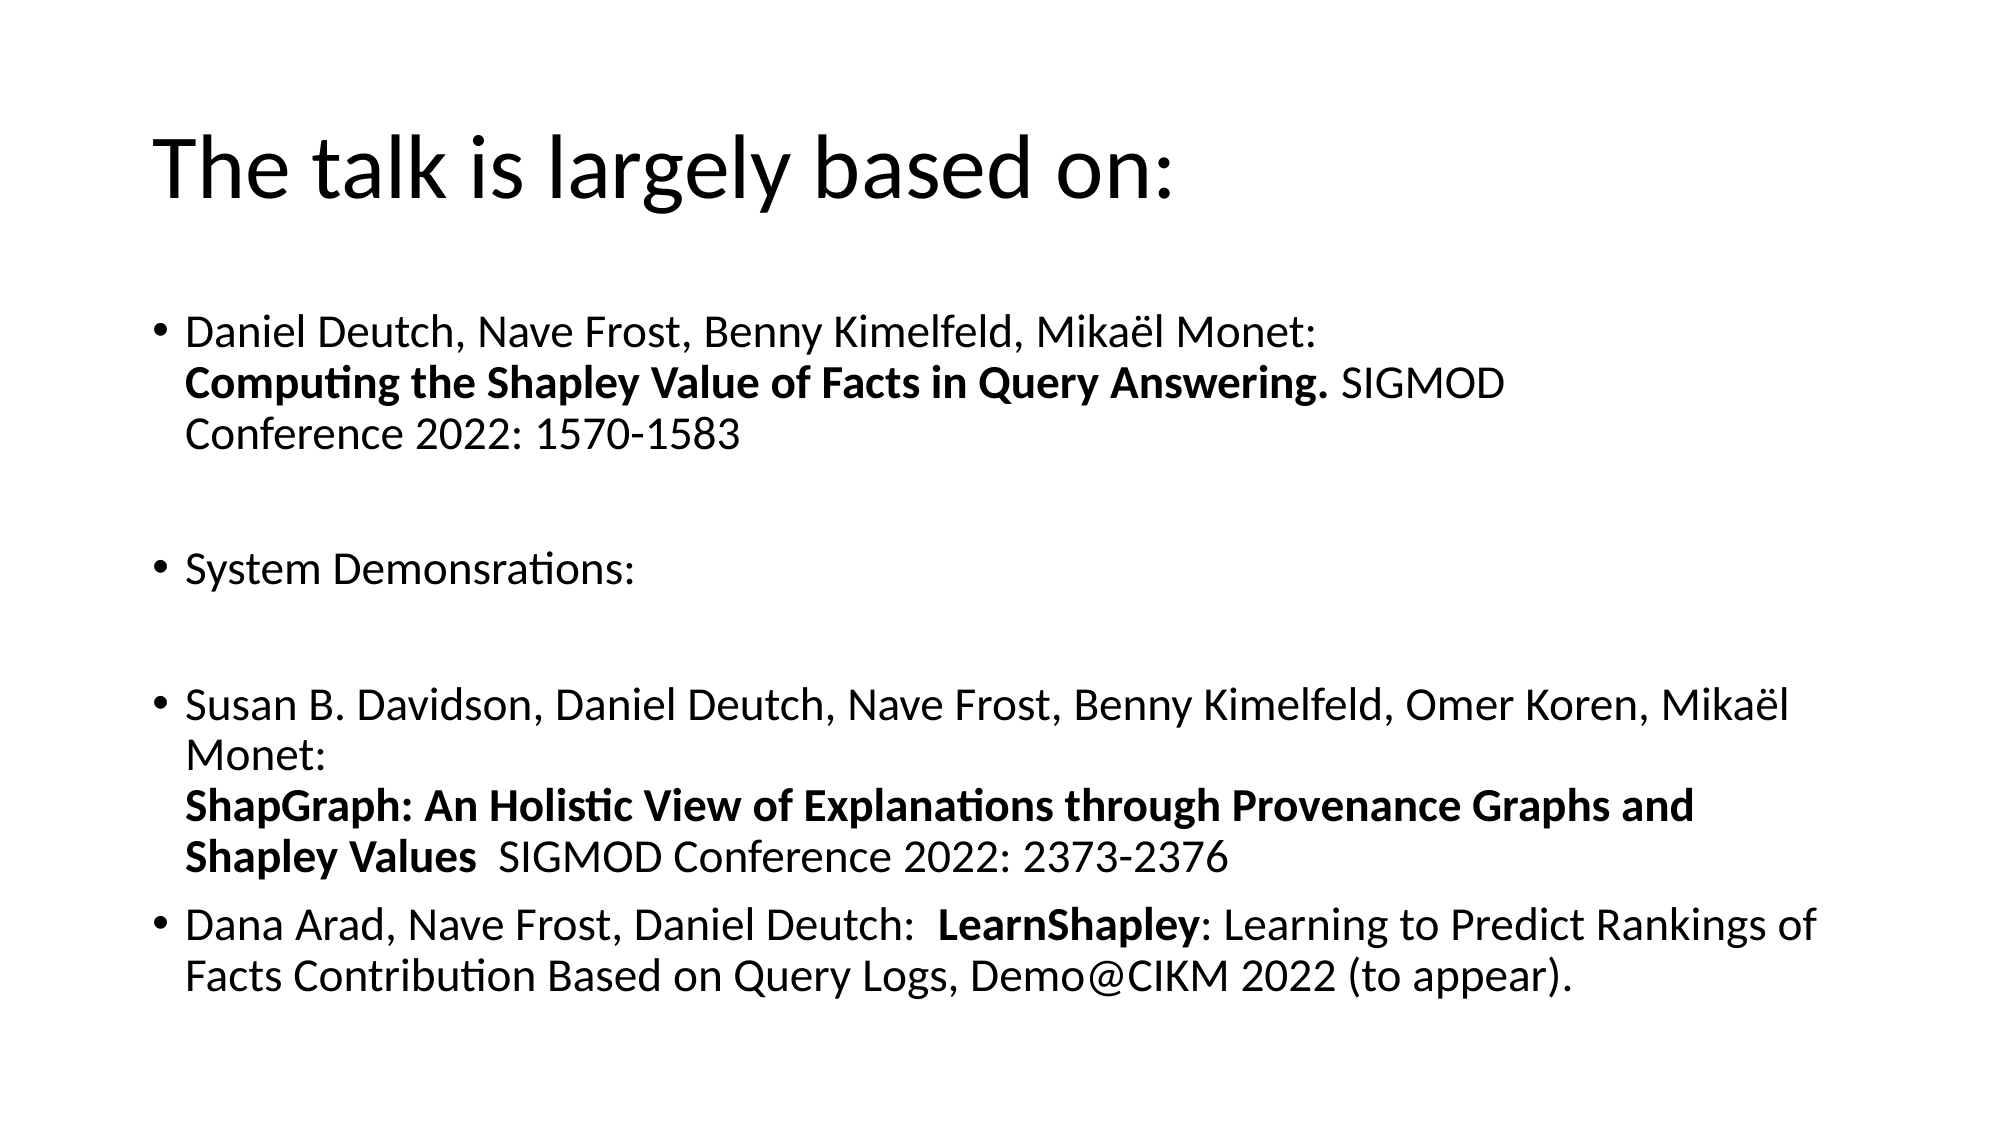

# The talk is largely based on:
Daniel Deutch, Nave Frost, Benny Kimelfeld, Mikaël Monet:
Computing the Shapley Value of Facts in Query Answering. SIGMOD Conference 2022: 1570-1583

System Demonsrations:

Susan B. Davidson, Daniel Deutch, Nave Frost, Benny Kimelfeld, Omer Koren, Mikaël Monet:
ShapGraph: An Holistic View of Explanations through Provenance Graphs and Shapley Values  SIGMOD Conference 2022: 2373-2376
Dana Arad, Nave Frost, Daniel Deutch:  LearnShapley: Learning to Predict Rankings of Facts Contribution Based on Query Logs, Demo@CIKM 2022 (to appear).